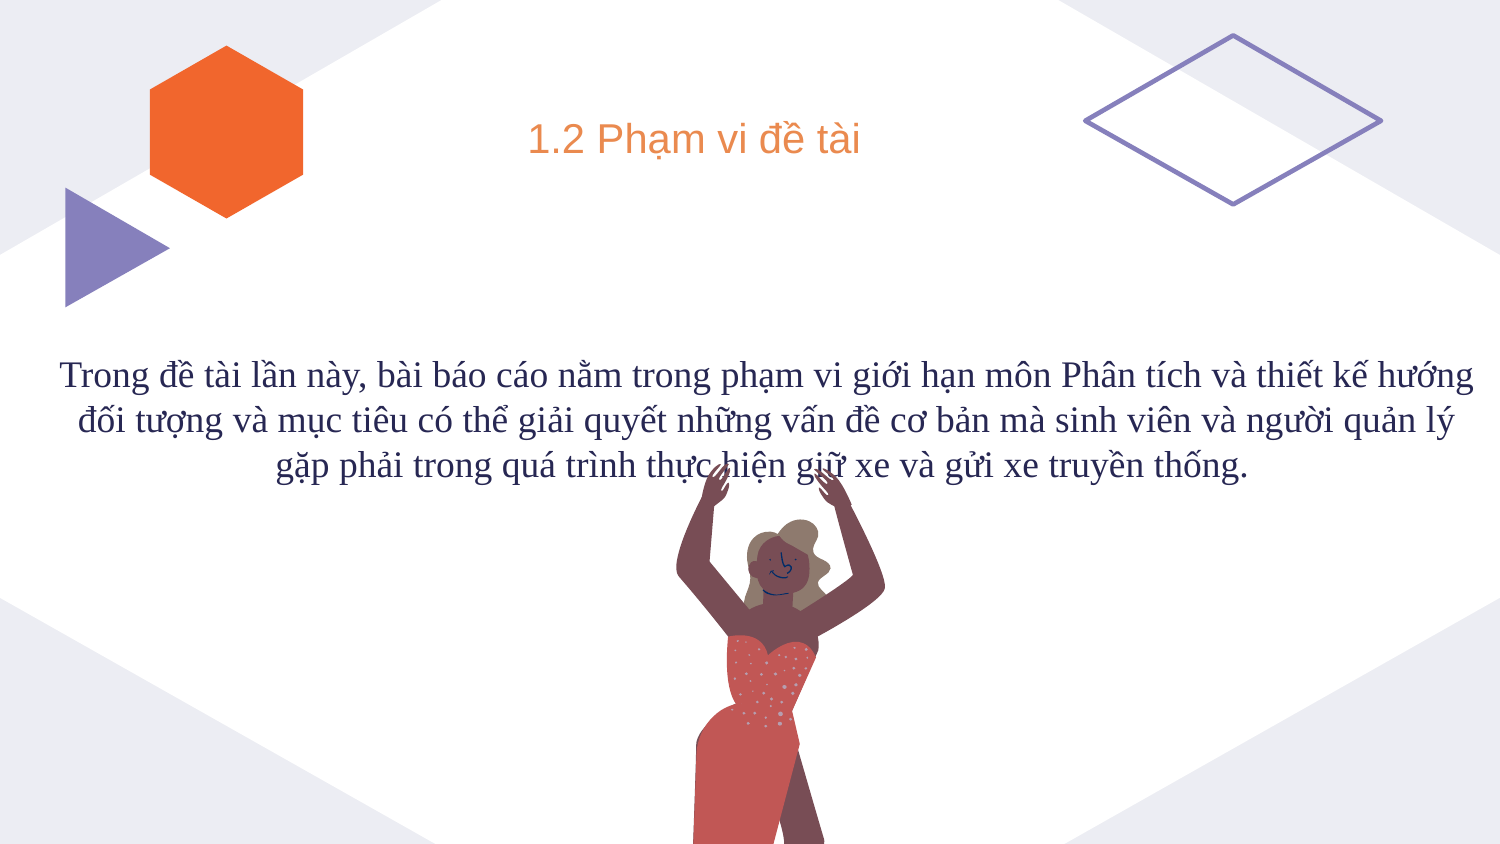

# 1.2 Phạm vi đề tài
Trong đề tài lần này, bài báo cáo nằm trong phạm vi giới hạn môn Phân tích và thiết kế hướng đối tượng và mục tiêu có thể giải quyết những vấn đề cơ bản mà sinh viên và người quản lý gặp phải trong quá trình thực hiện giữ xe và gửi xe truyền thống.